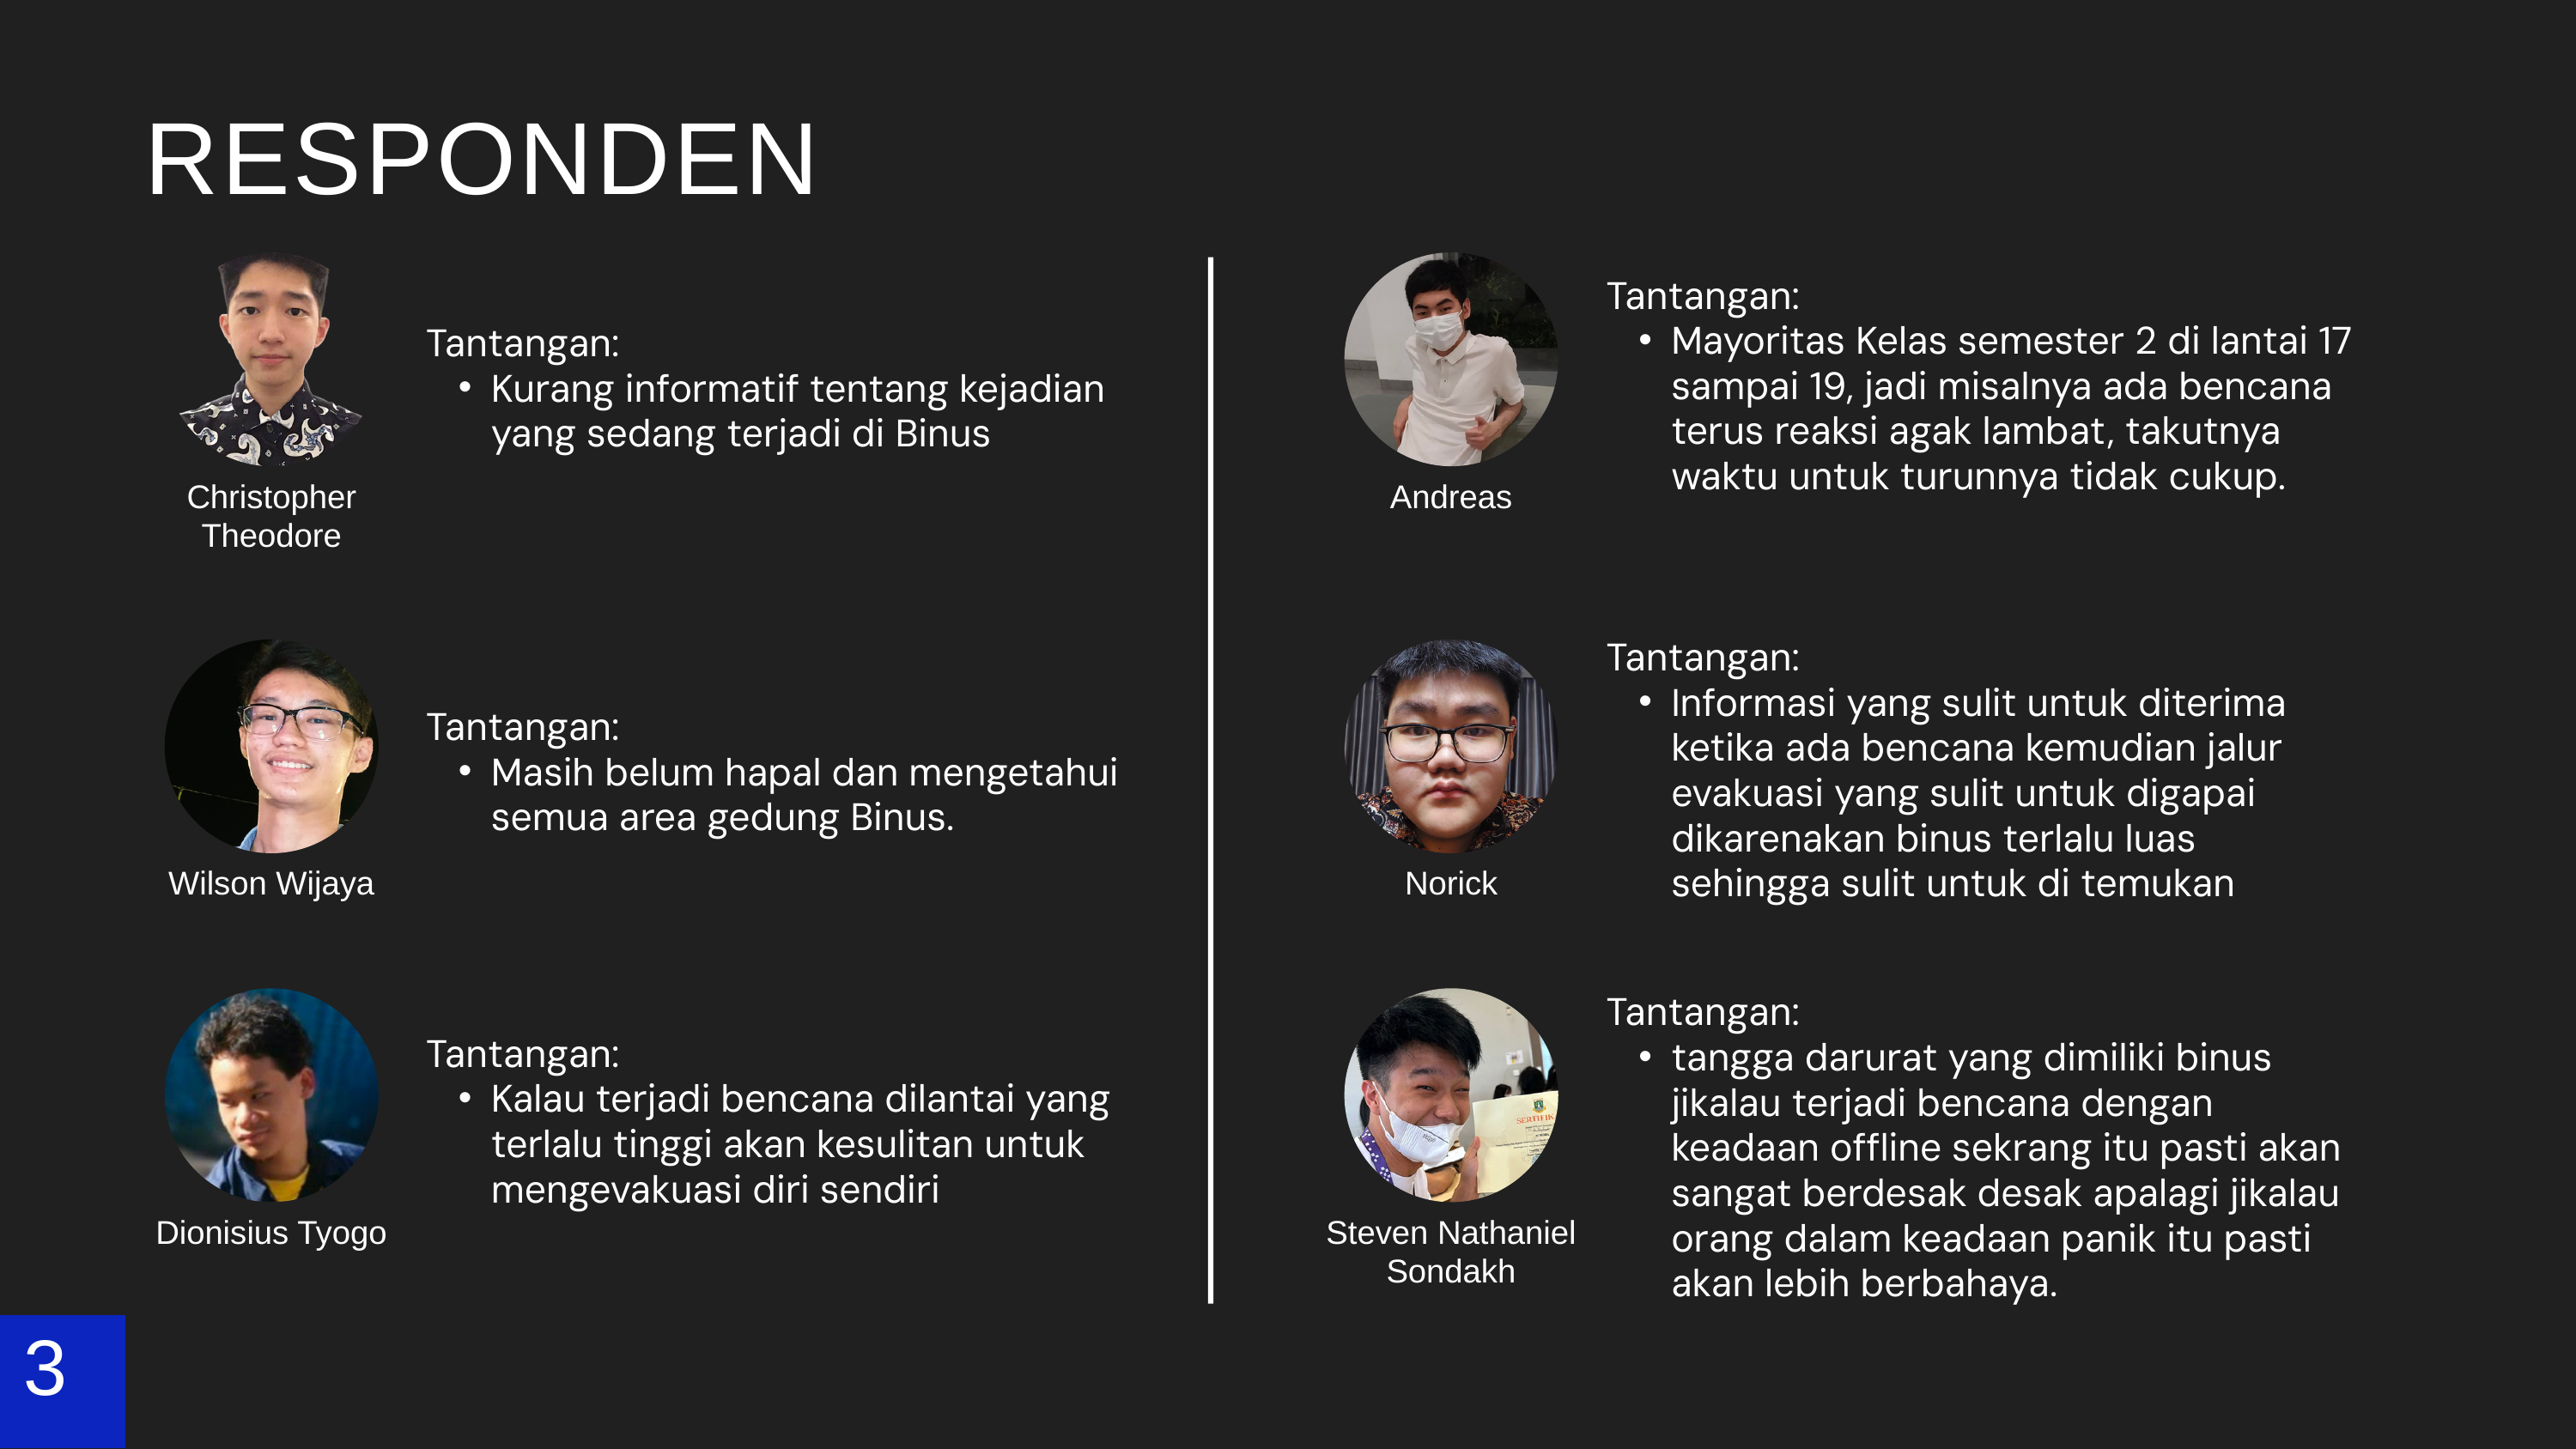

RESPONDEN

Tantangan:
Mayoritas Kelas semester 2 di lantai 17 sampai 19, jadi misalnya ada bencana terus reaksi agak lambat, takutnya waktu untuk turunnya tidak cukup.
Tantangan:
Kurang informatif tentang kejadian yang sedang terjadi di Binus
Christopher Theodore
Andreas
Tantangan:
Informasi yang sulit untuk diterima ketika ada bencana kemudian jalur evakuasi yang sulit untuk digapai dikarenakan binus terlalu luas sehingga sulit untuk di temukan

Tantangan:
Masih belum hapal dan mengetahui semua area gedung Binus.
Wilson Wijaya
Norick

Tantangan:
tangga darurat yang dimiliki binus jikalau terjadi bencana dengan keadaan offline sekrang itu pasti akan sangat berdesak desak apalagi jikalau orang dalam keadaan panik itu pasti akan lebih berbahaya.
Tantangan:
Kalau terjadi bencana dilantai yang terlalu tinggi akan kesulitan untuk mengevakuasi diri sendiri
Dionisius Tyogo
Steven Nathaniel Sondakh

3